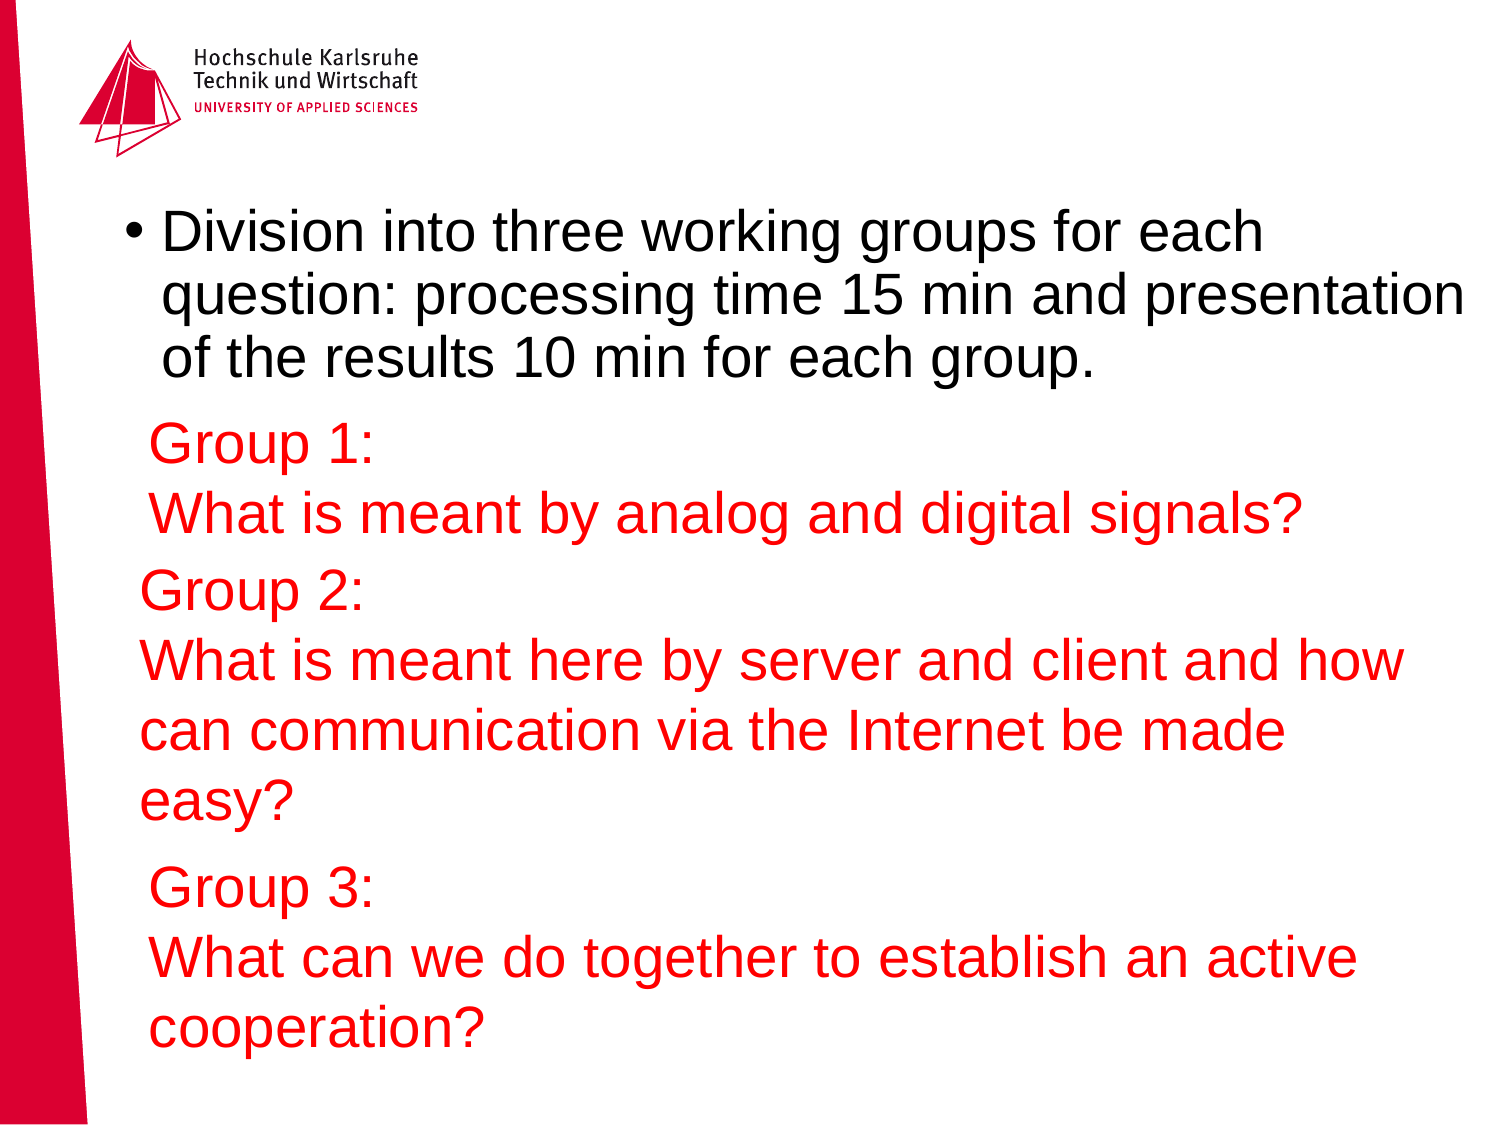

# Division into three working groups for each question: processing time 15 min and presentation of the results 10 min for each group.
Group 1:
What is meant by analog and digital signals?
Group 2:
What is meant here by server and client and how can communication via the Internet be made easy?
Group 3:
What can we do together to establish an active
cooperation?